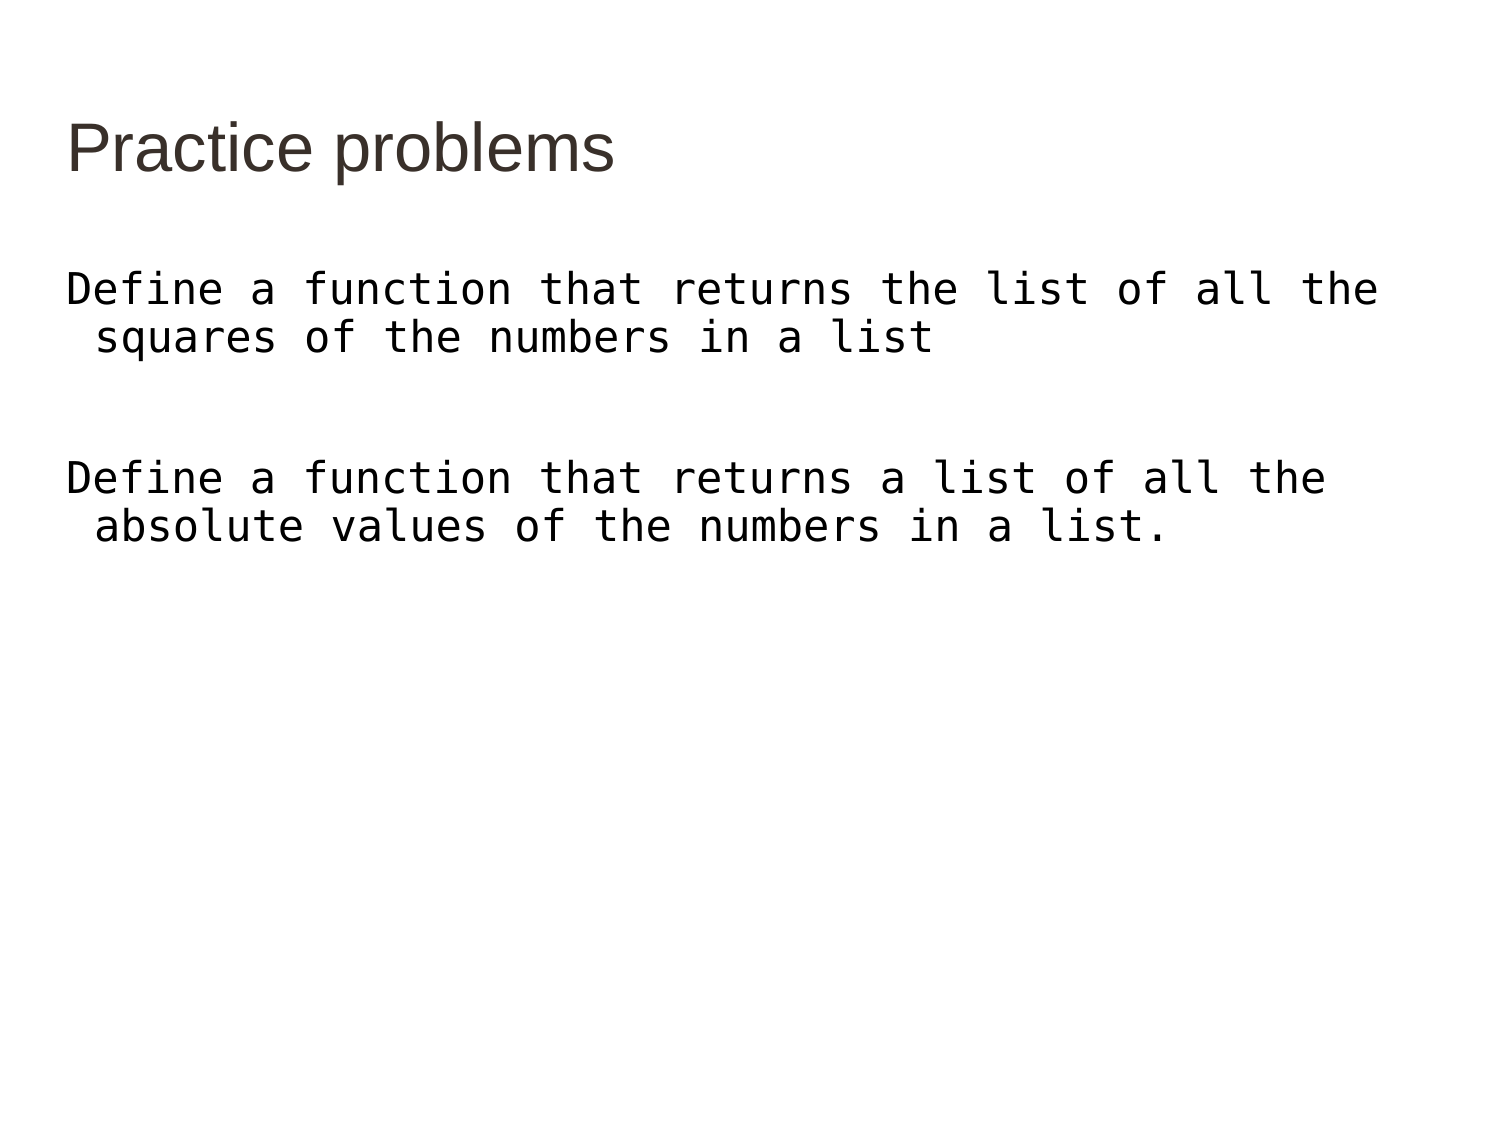

# Practice problems
Define a function that returns the list of all the squares of the numbers in a list

Define a function that returns a list of all the absolute values of the numbers in a list.